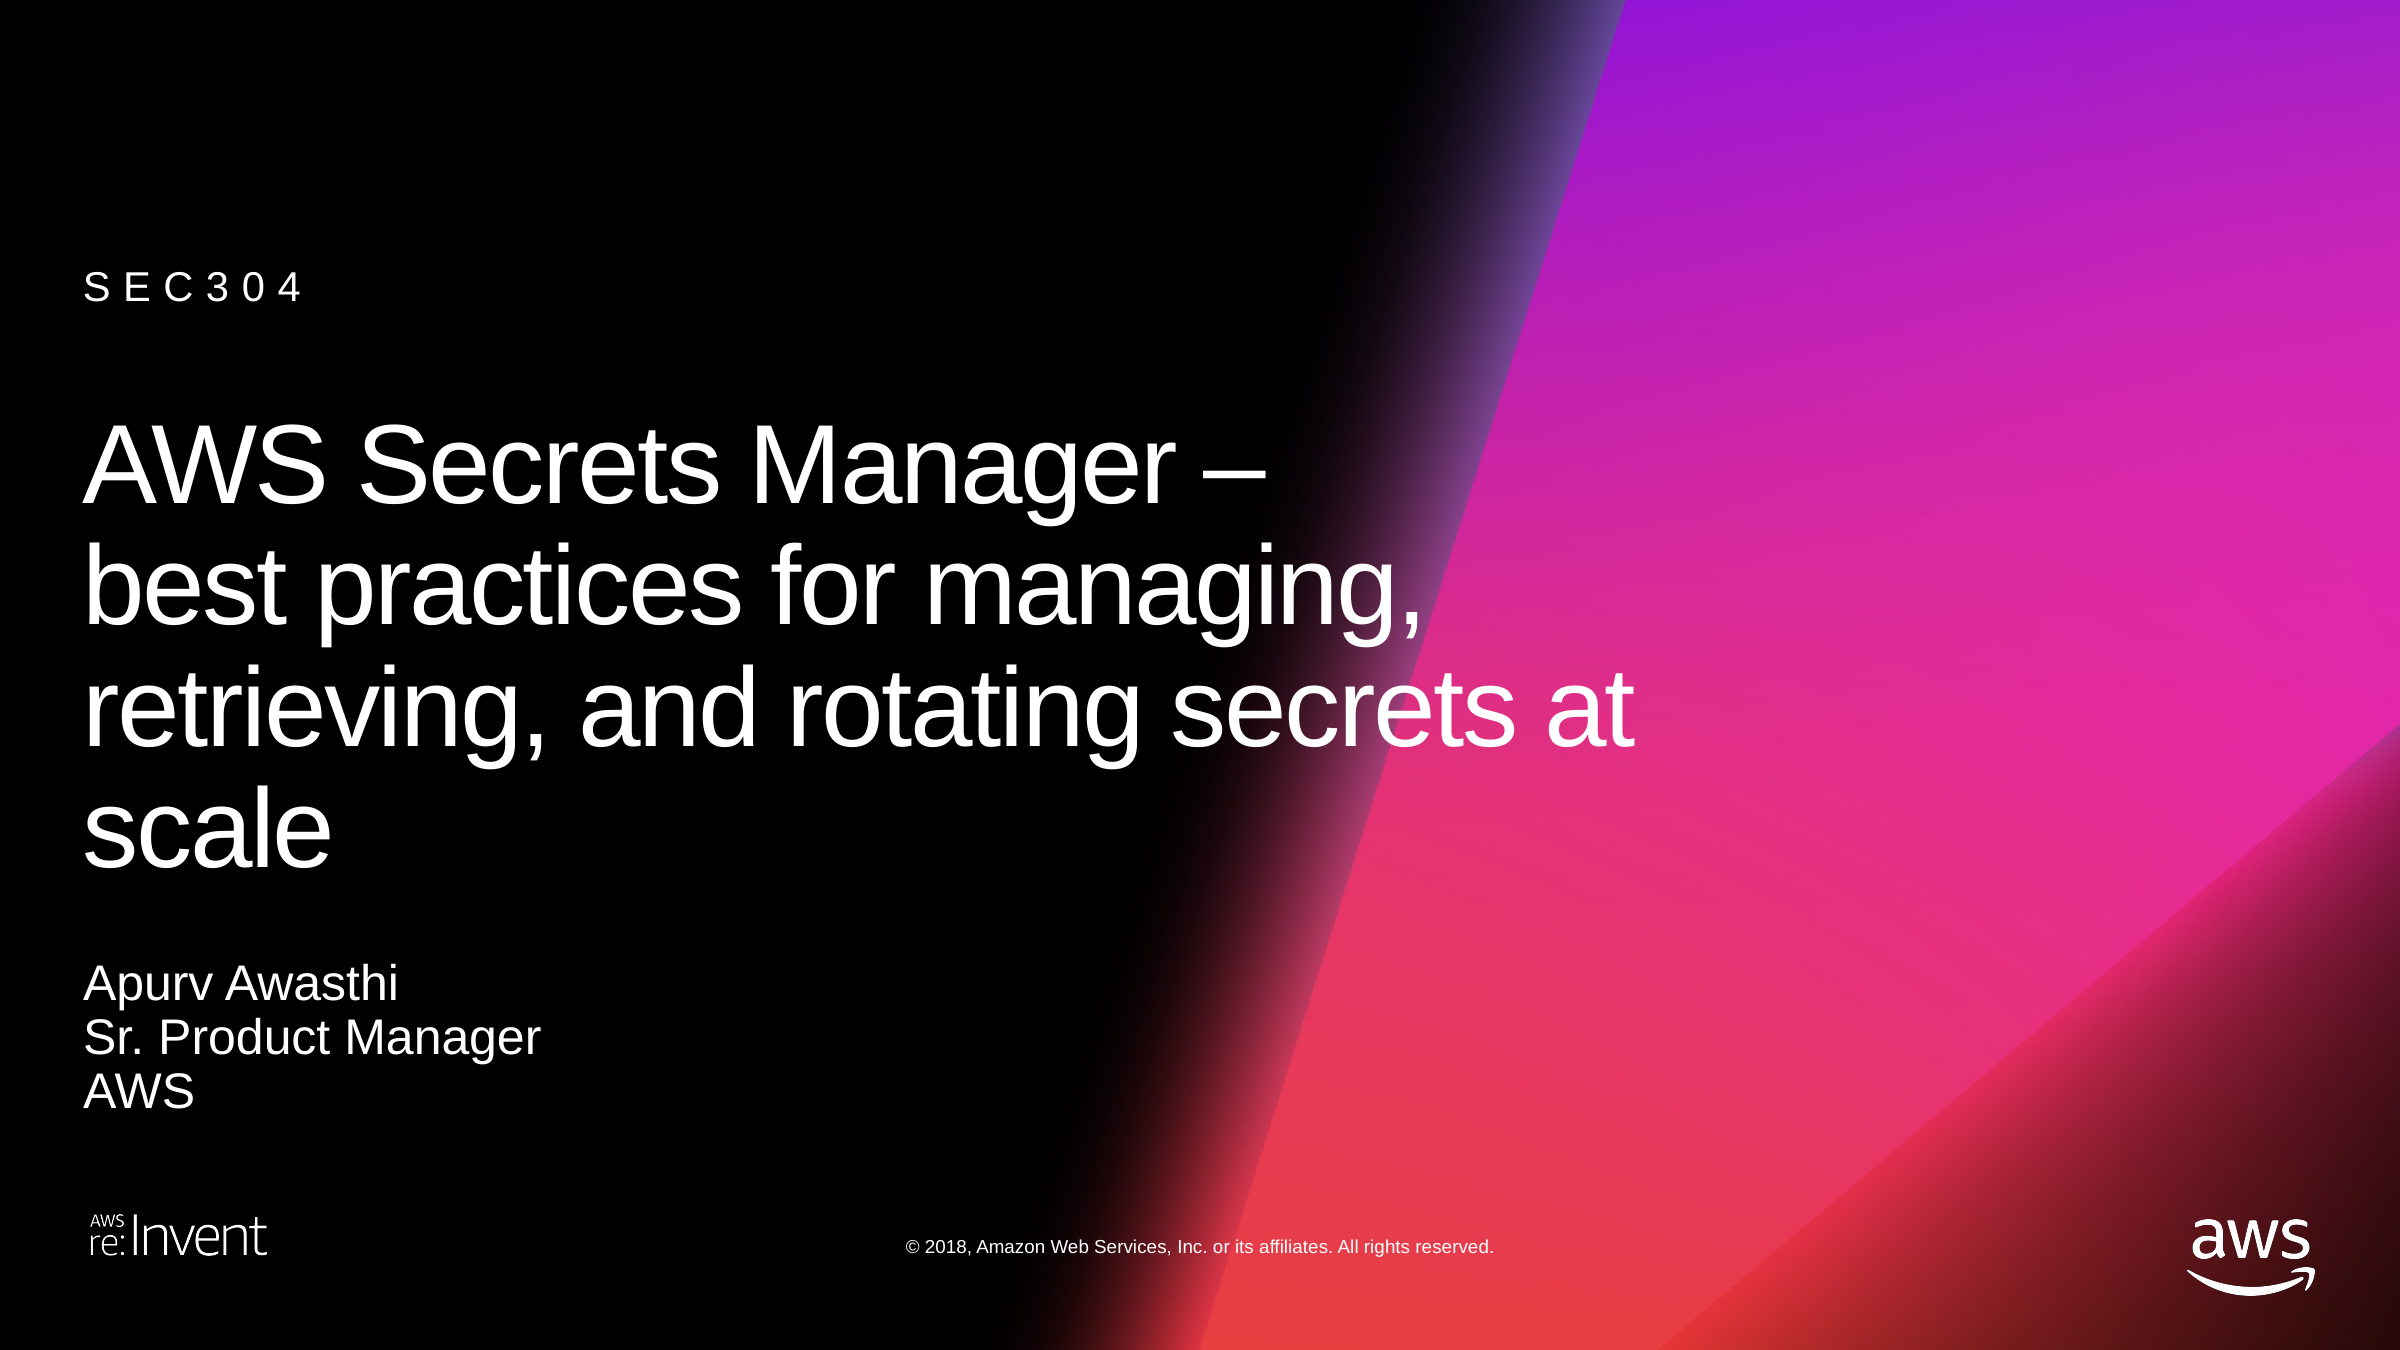

SEC304
# AWS Secrets Manager – best practices for managing, retrieving, and rotating secrets at scale
Apurv Awasthi
Sr. Product Manager
AWS